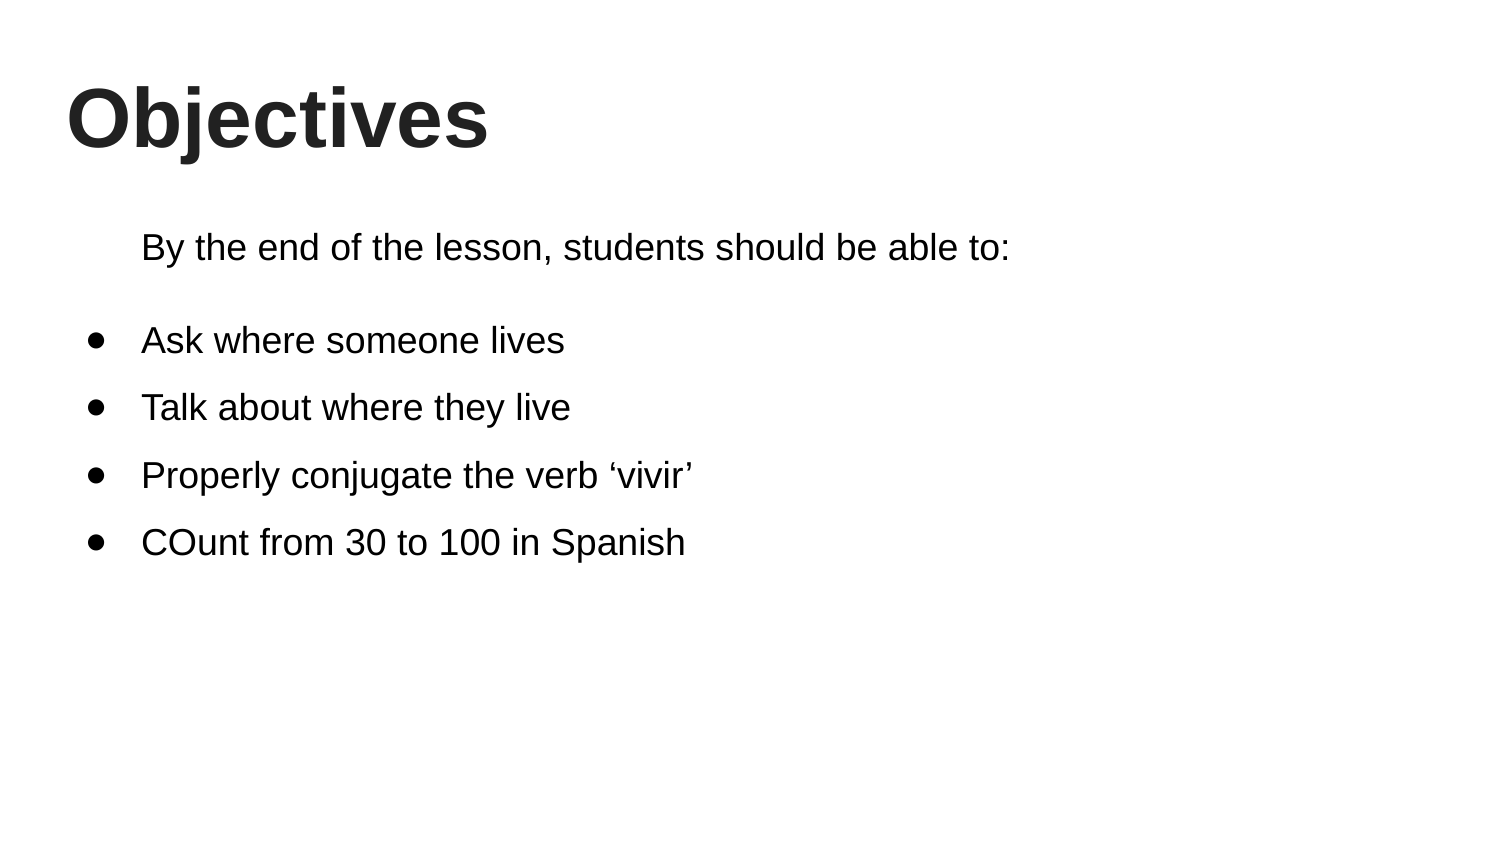

# Objectives
By the end of the lesson, students should be able to:
Ask where someone lives
Talk about where they live
Properly conjugate the verb ‘vivir’
COunt from 30 to 100 in Spanish